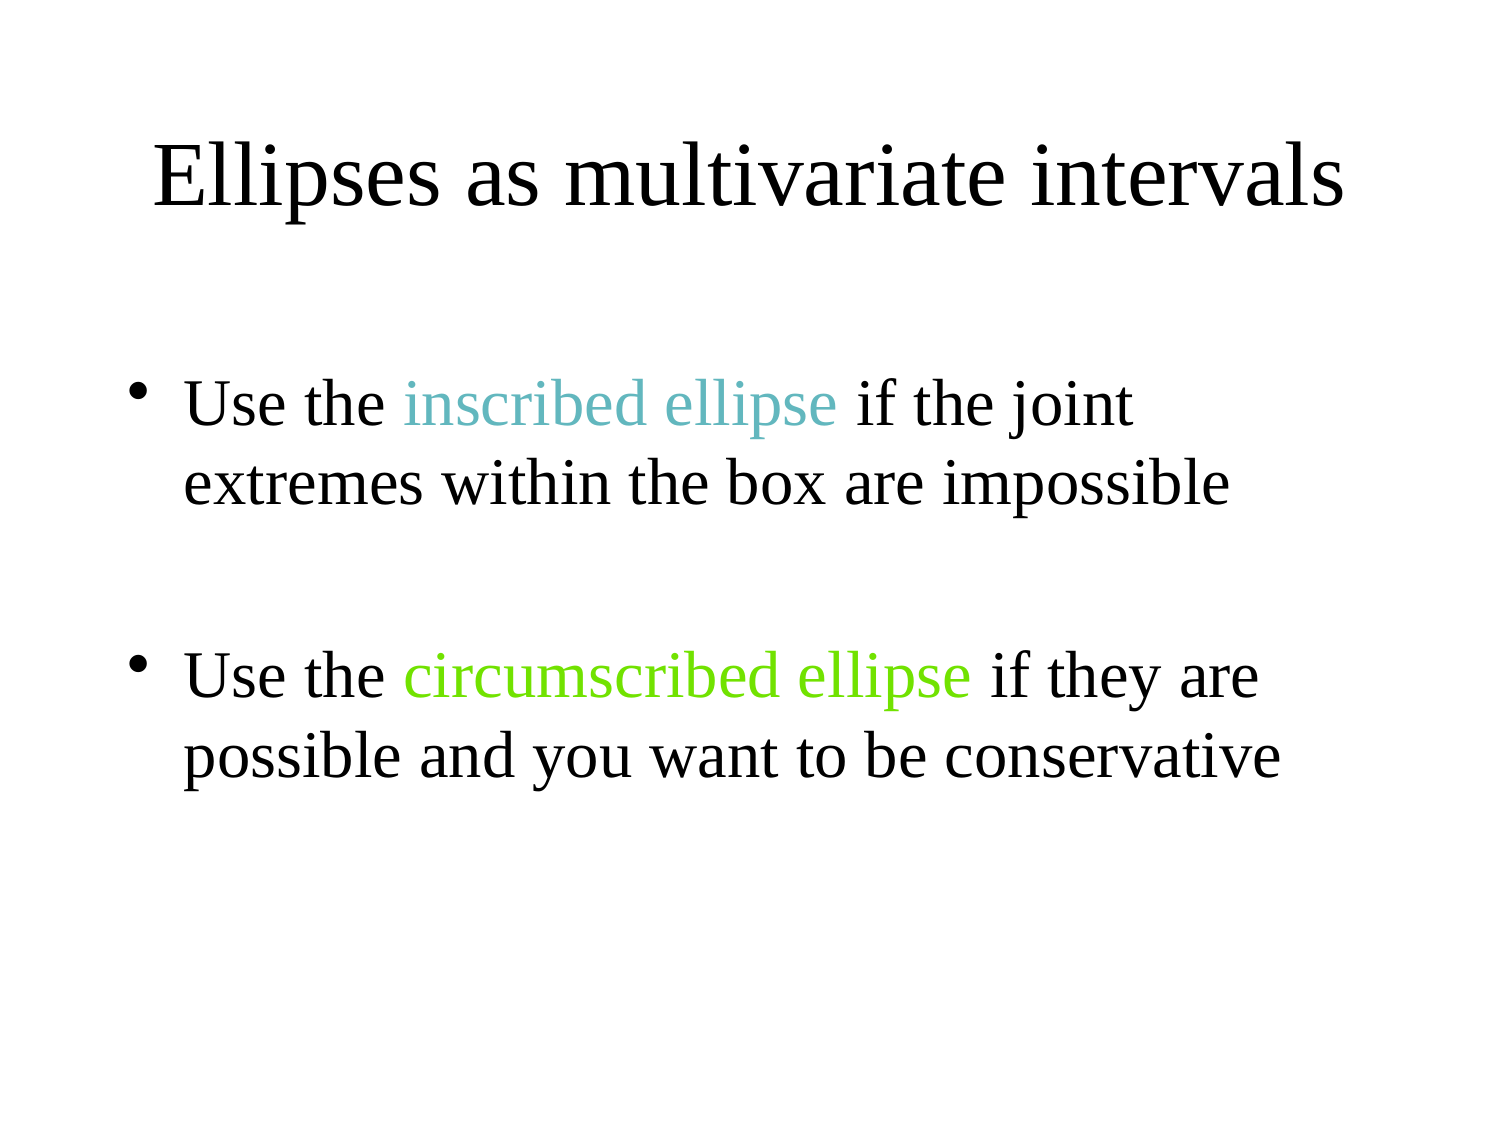

# Ellipses as multivariate intervals

Use the inscribed ellipse if the joint extremes within the box are impossible

Use the circumscribed ellipse if they are possible and you want to be conservative